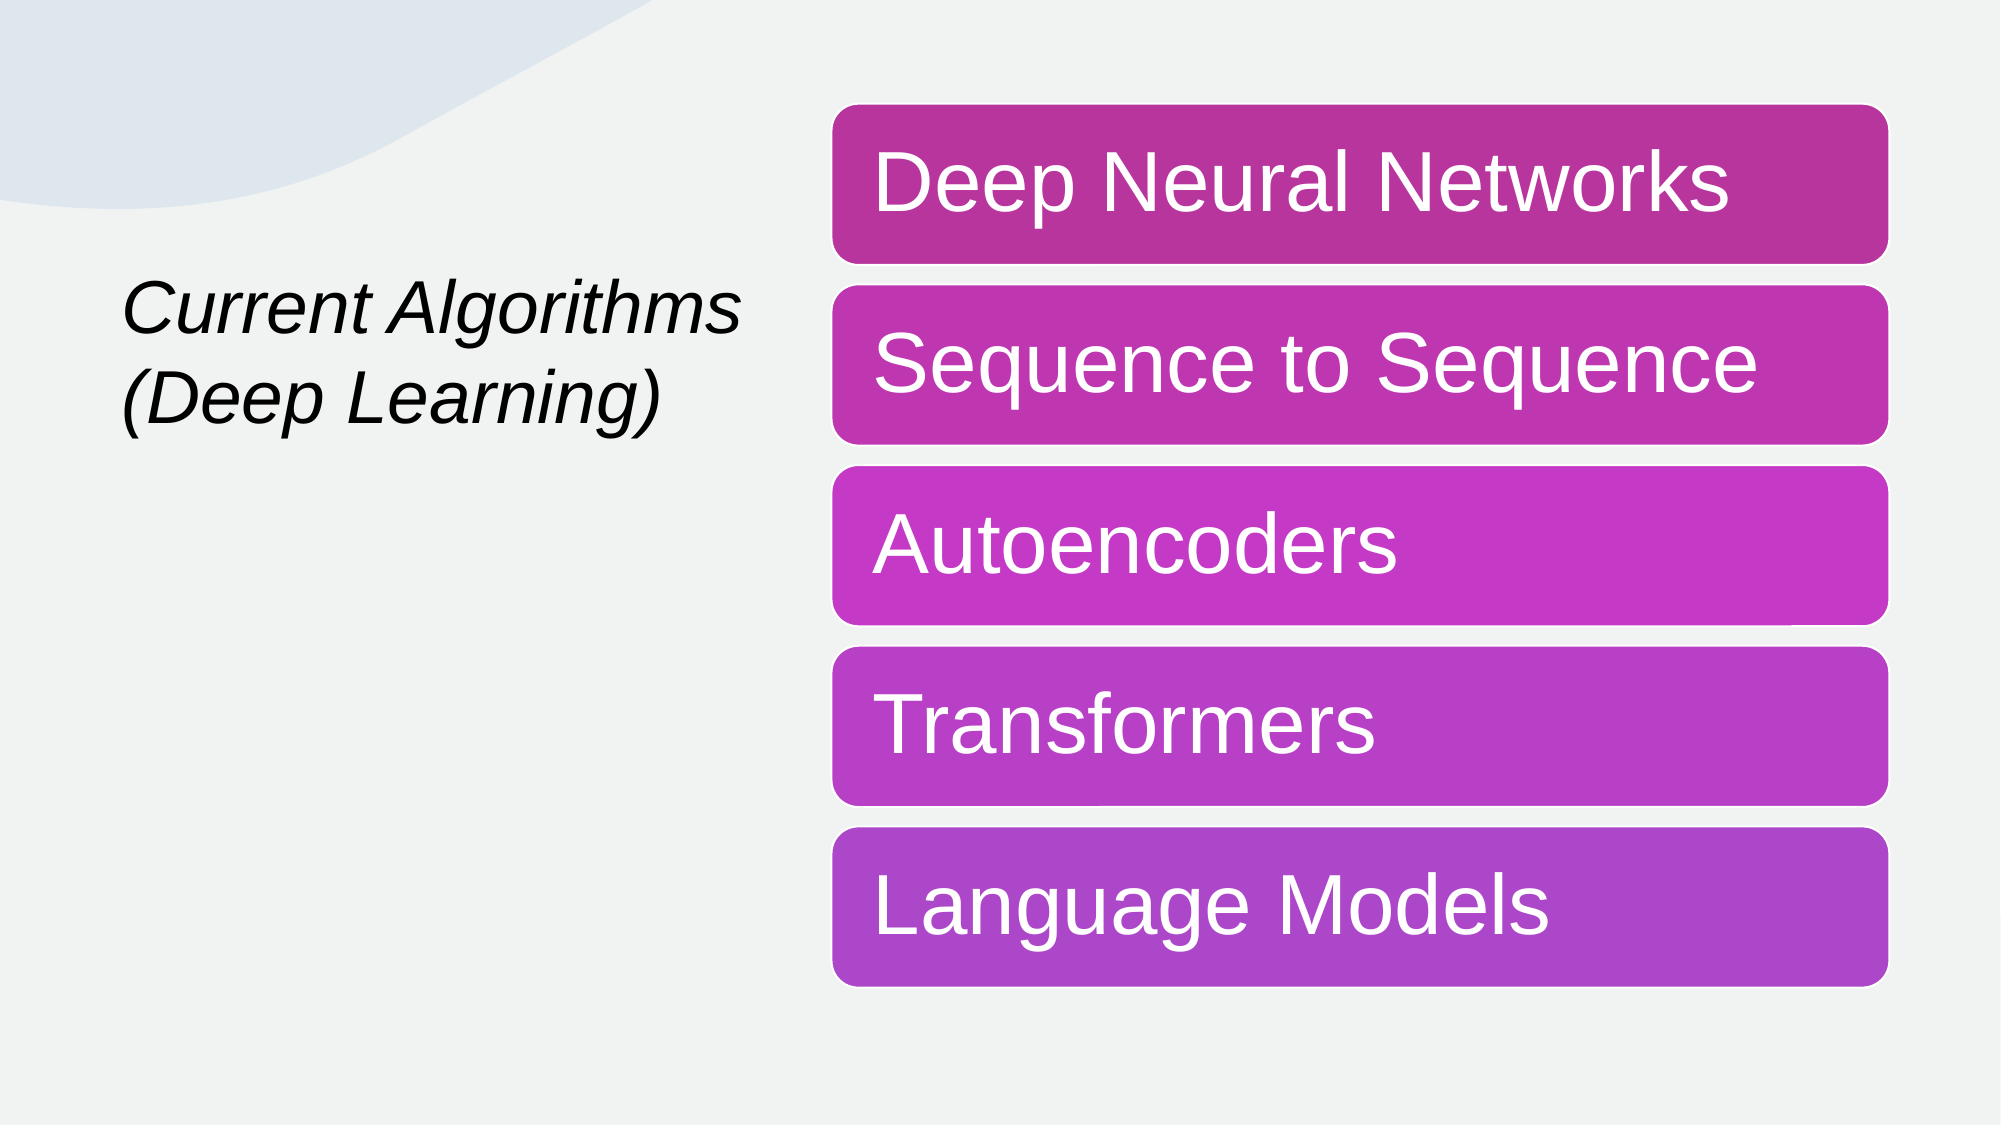

Deep Neural Networks
Sequence to Sequence
Autoencoders
Transformers
Language Models
# Current Algorithms (Deep Learning)